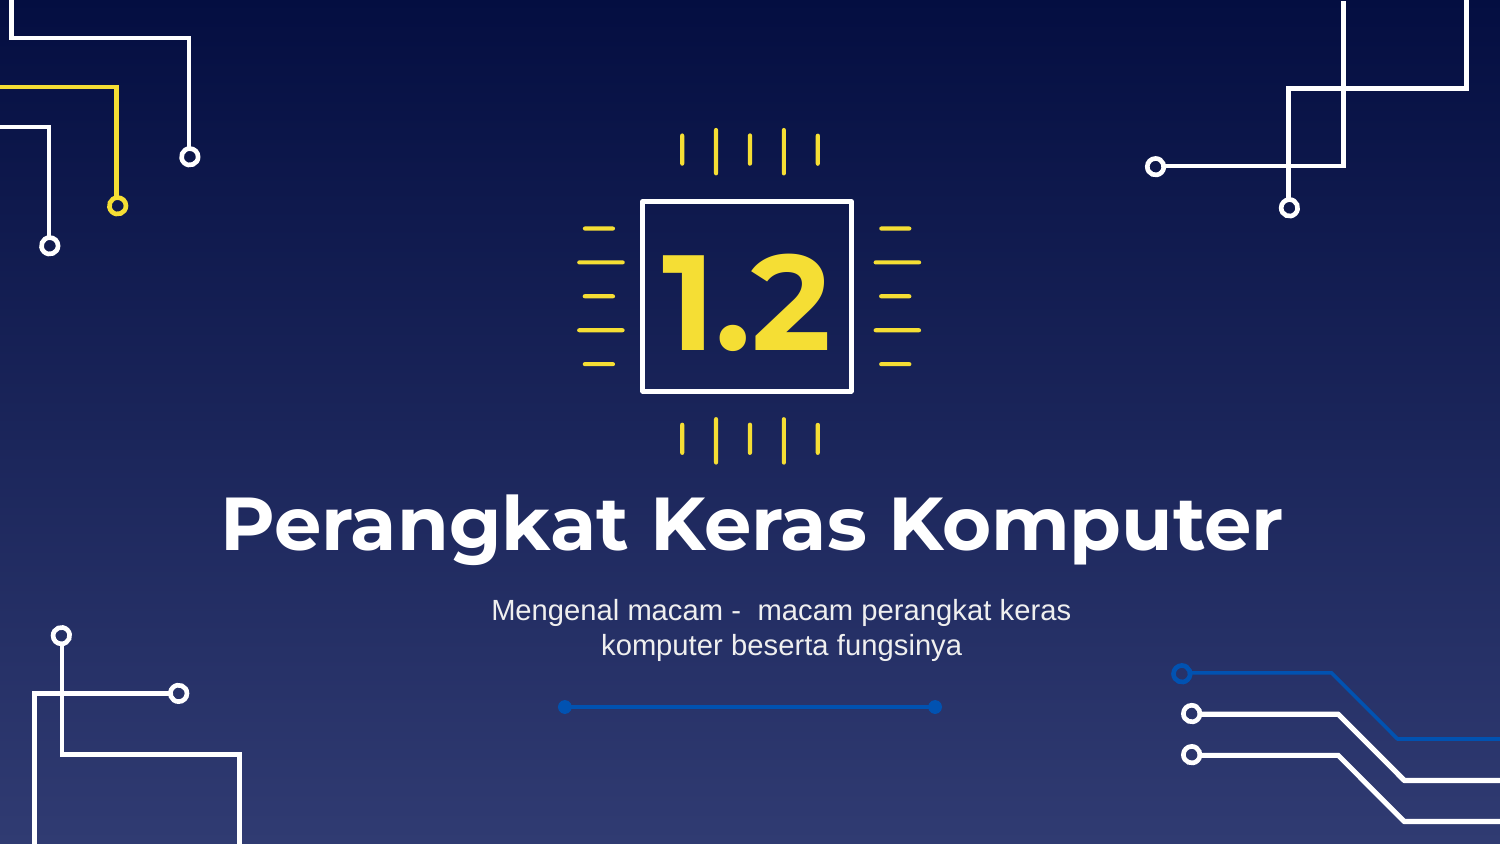

1.2

# Perangkat Keras Komputer
Mengenal macam -  macam perangkat keras komputer beserta fungsinya